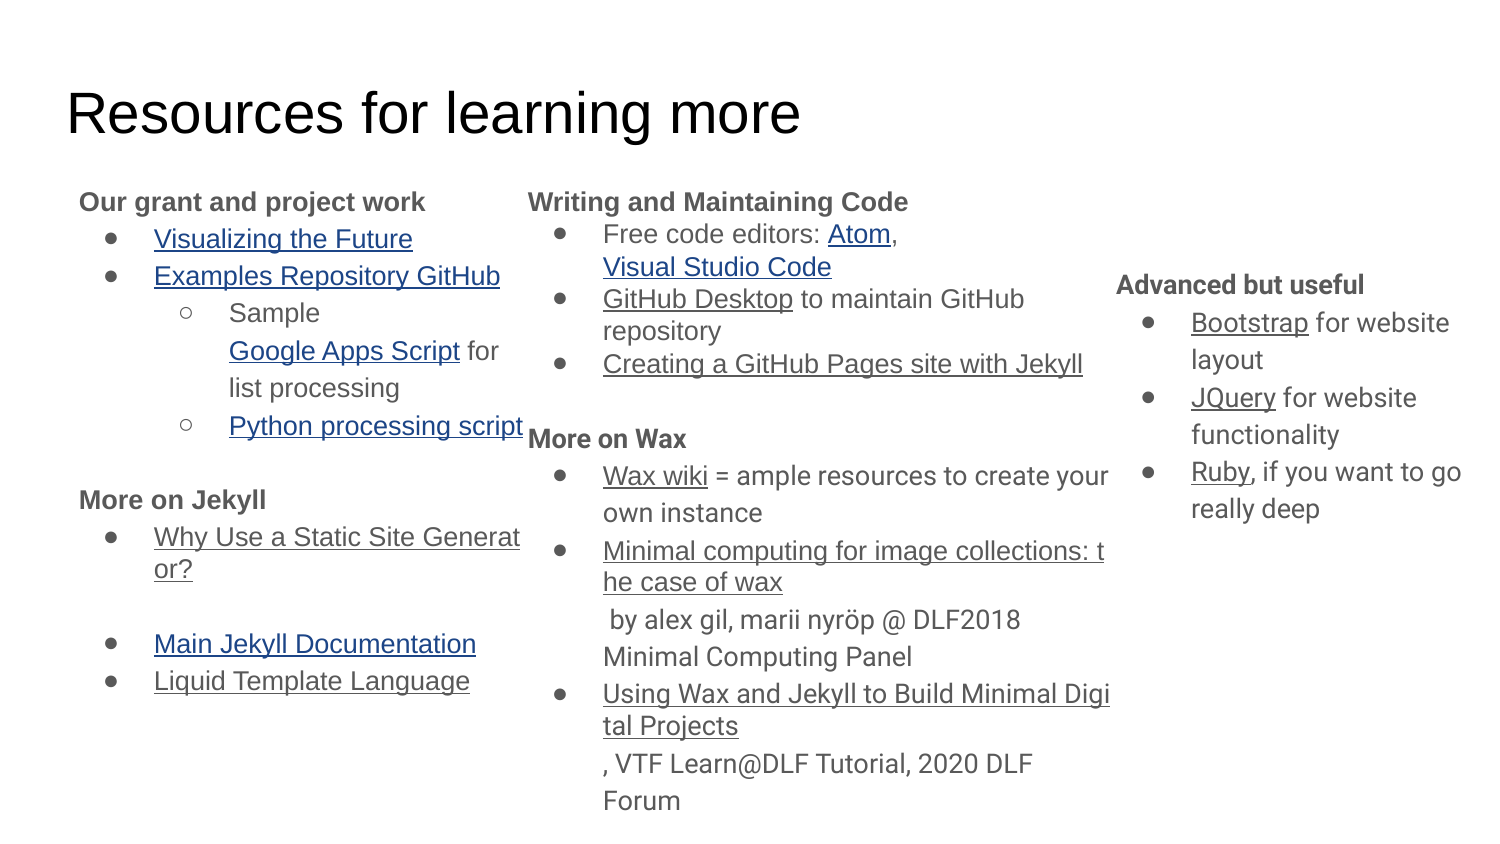

# Resources for learning more
Our grant and project work
Visualizing the Future
Examples Repository GitHub
Sample Google Apps Script for list processing
Python processing script

More on Jekyll
Why Use a Static Site Generator?
Main Jekyll Documentation
Liquid Template Language

Writing and Maintaining Code
Free code editors: Atom, Visual Studio Code
GitHub Desktop to maintain GitHub repository
Creating a GitHub Pages site with Jekyll

More on Wax
Wax wiki = ample resources to create your own instance
Minimal computing for image collections: the case of wax by alex gil, marii nyrӧp @ DLF2018 Minimal Computing Panel
Using Wax and Jekyll to Build Minimal Digital Projects, VTF Learn@DLF Tutorial, 2020 DLF Forum
Advanced but useful
Bootstrap for website layout
JQuery for website functionality
Ruby, if you want to go really deep